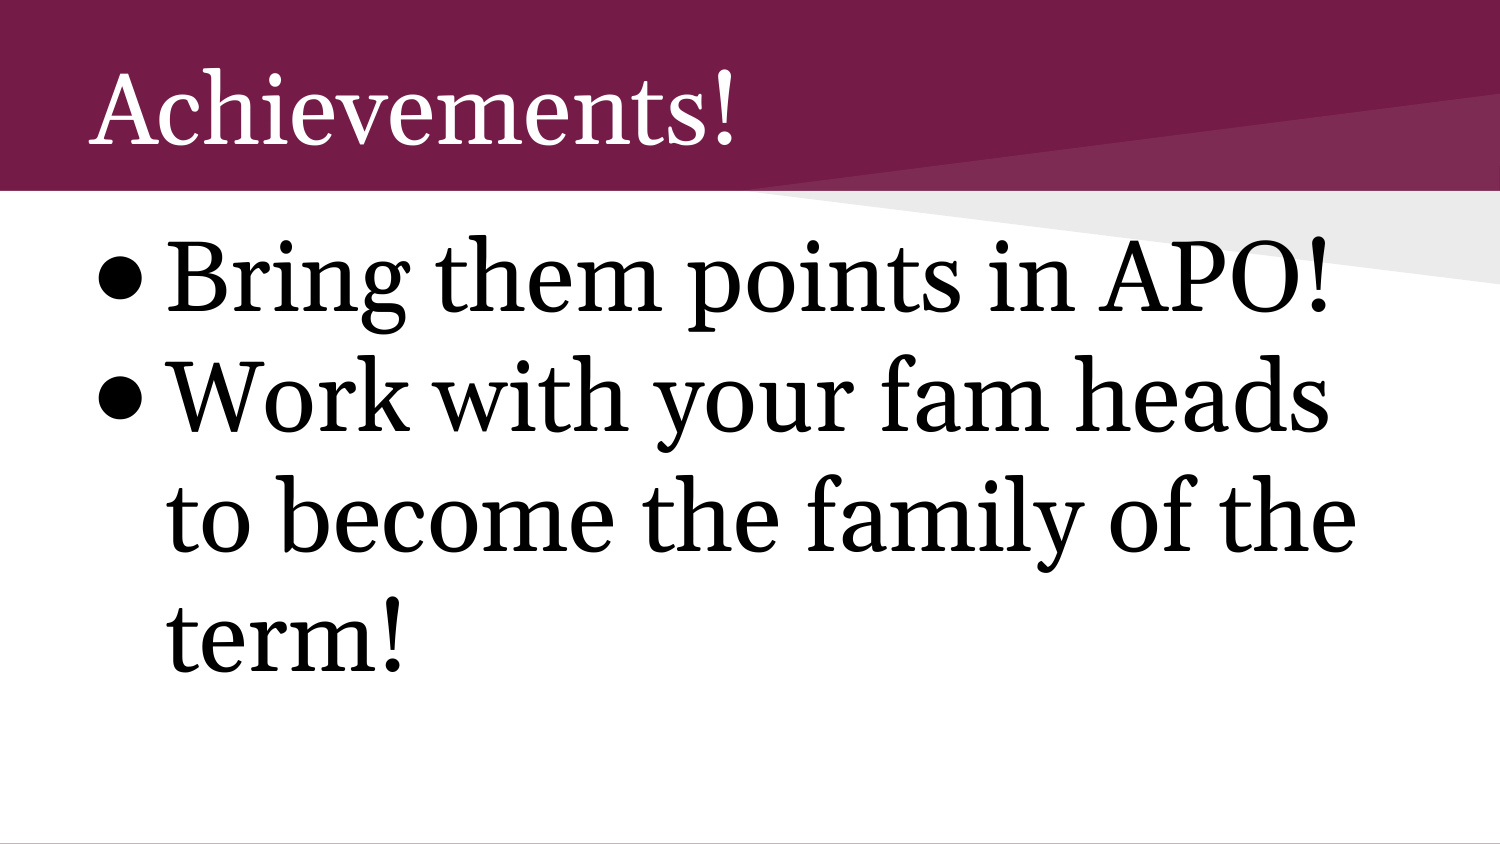

# Achievements!
Bring them points in APO!
Work with your fam heads to become the family of the term!